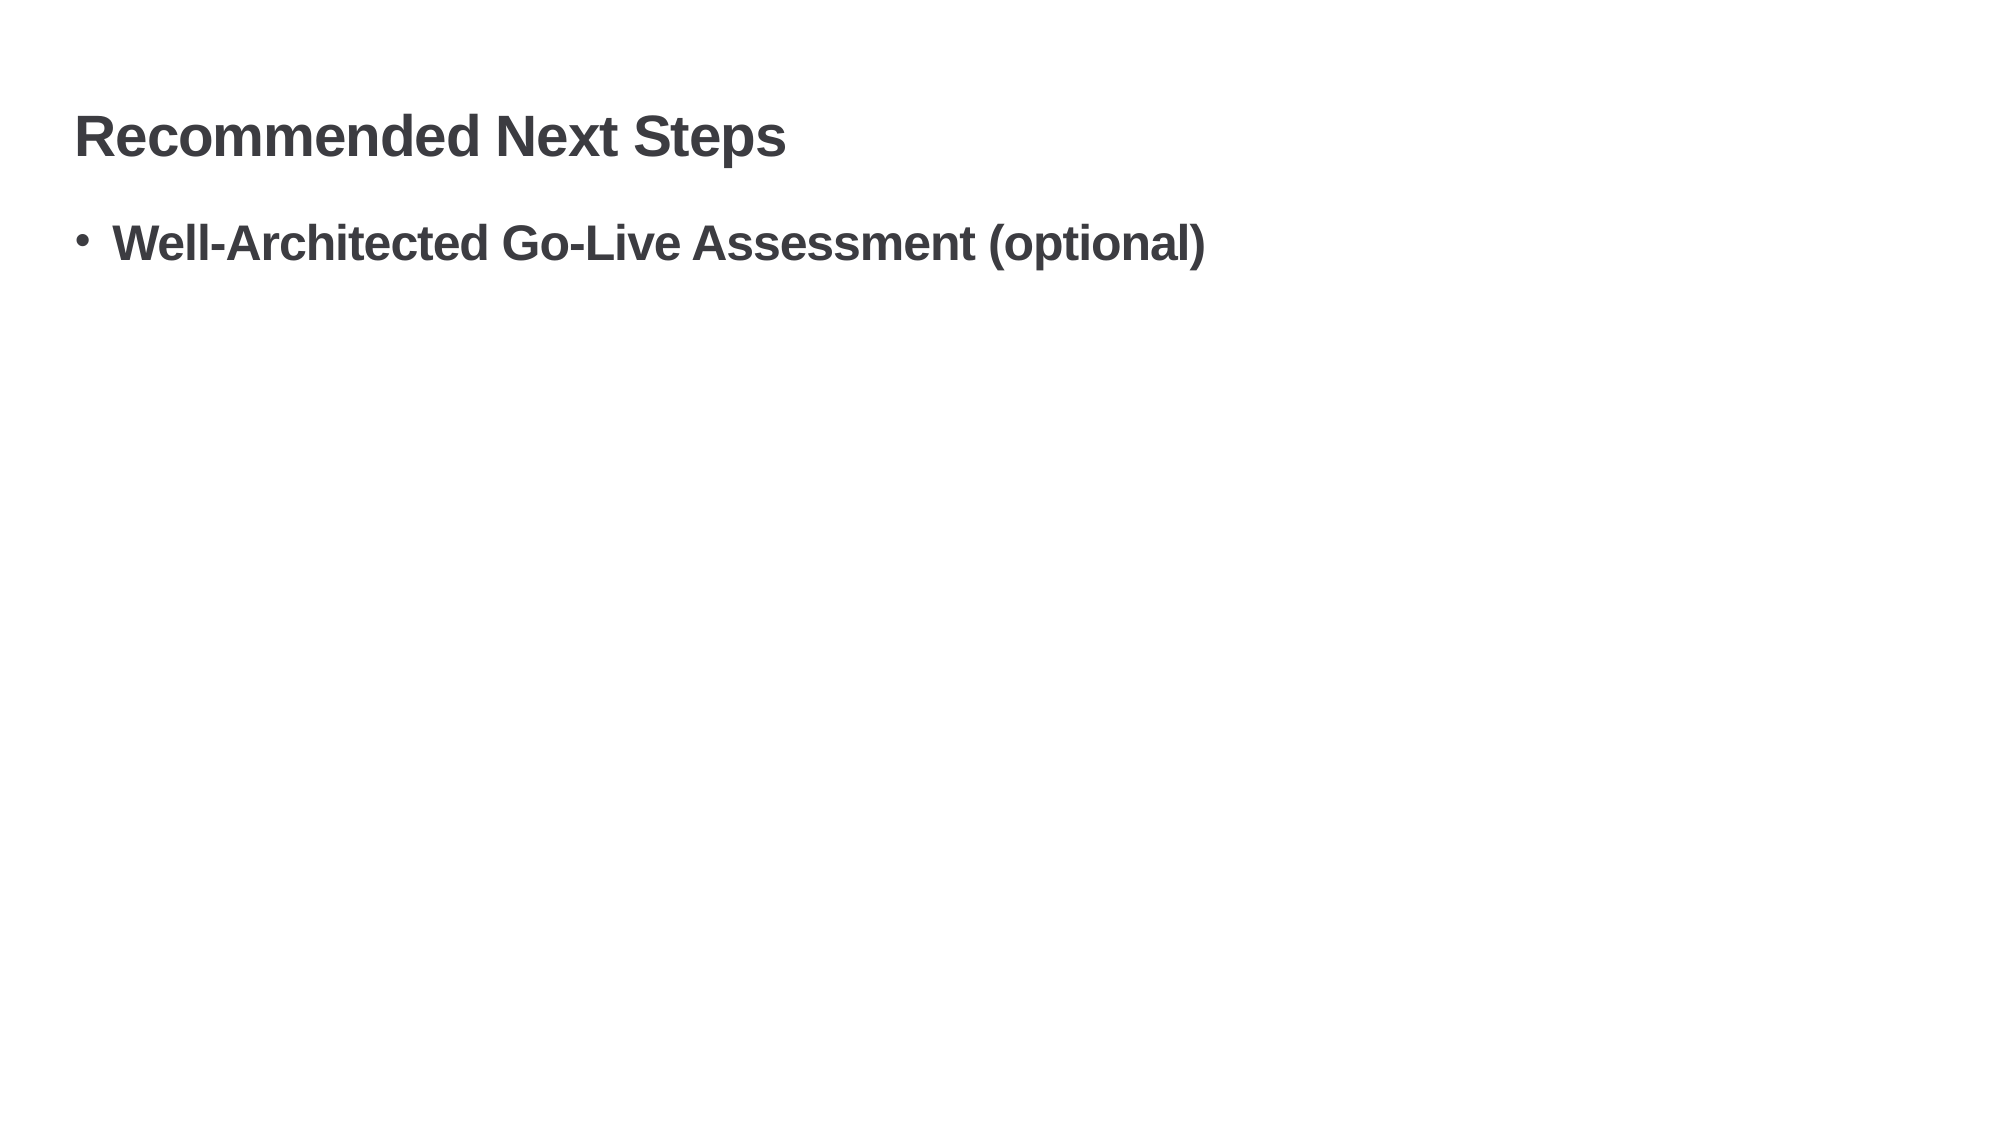

# Recommended Next Steps
Well-Architected Go-Live Assessment (optional)